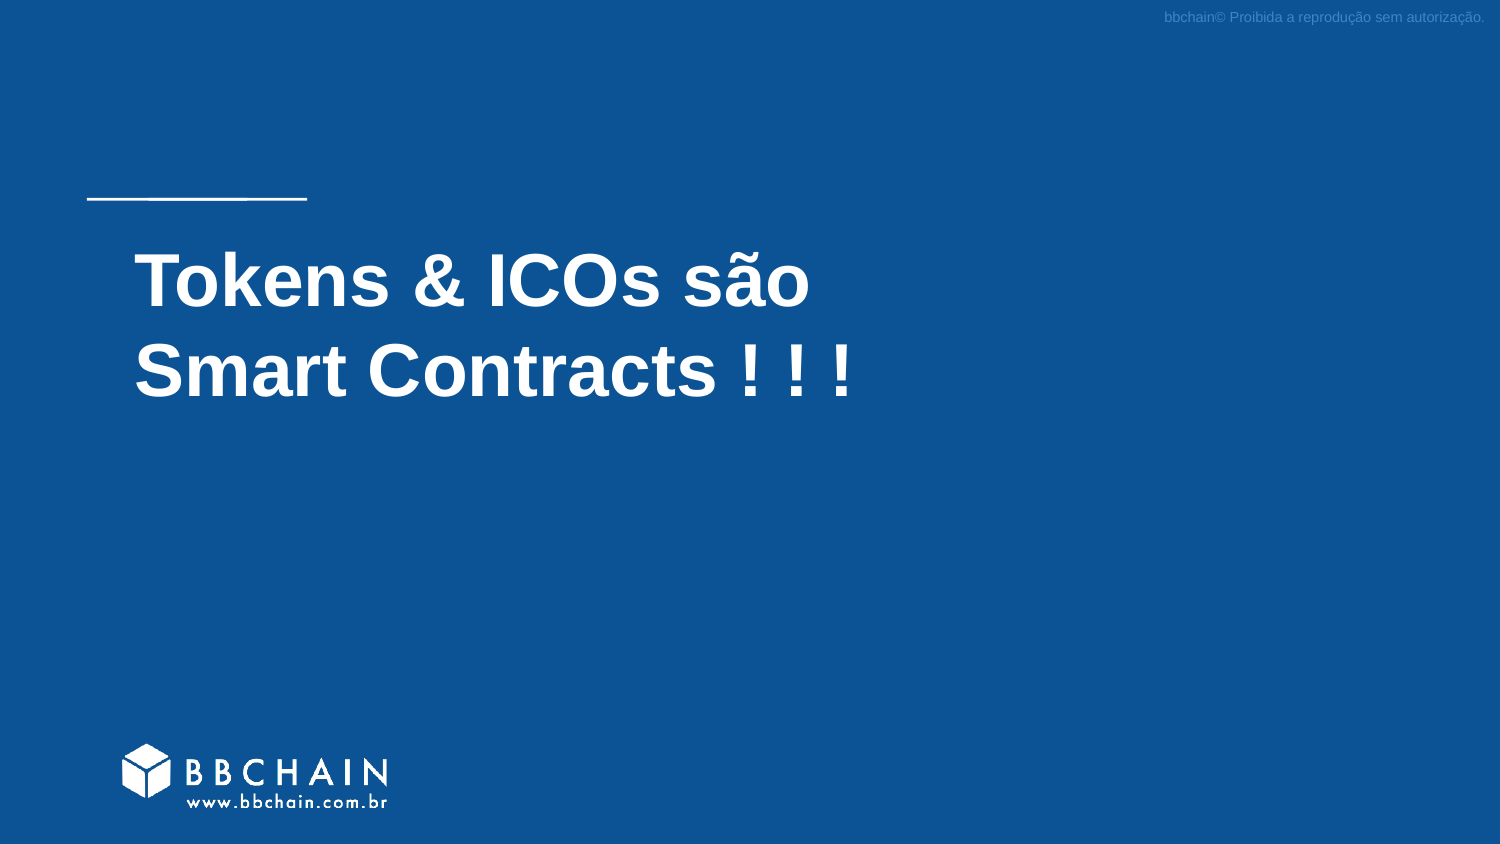

bbchain© Proibida a reprodução sem autorização.
# Tokens & ICOs são Smart Contracts ! ! !